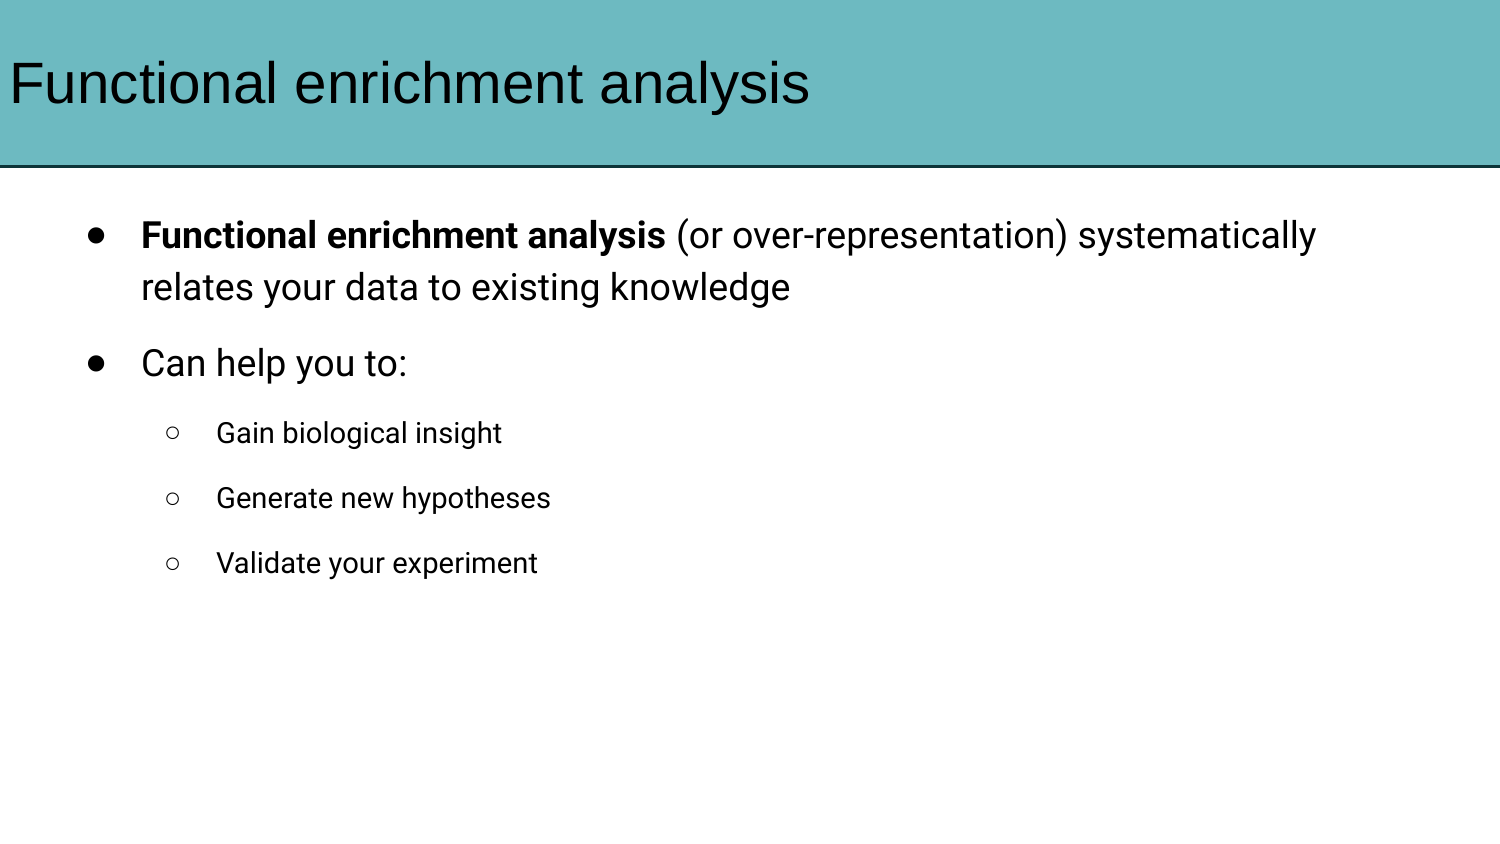

# Functional enrichment analysis
Functional enrichment analysis (or over-representation) systematically relates your data to existing knowledge
Can help you to:
Gain biological insight
Generate new hypotheses
Validate your experiment